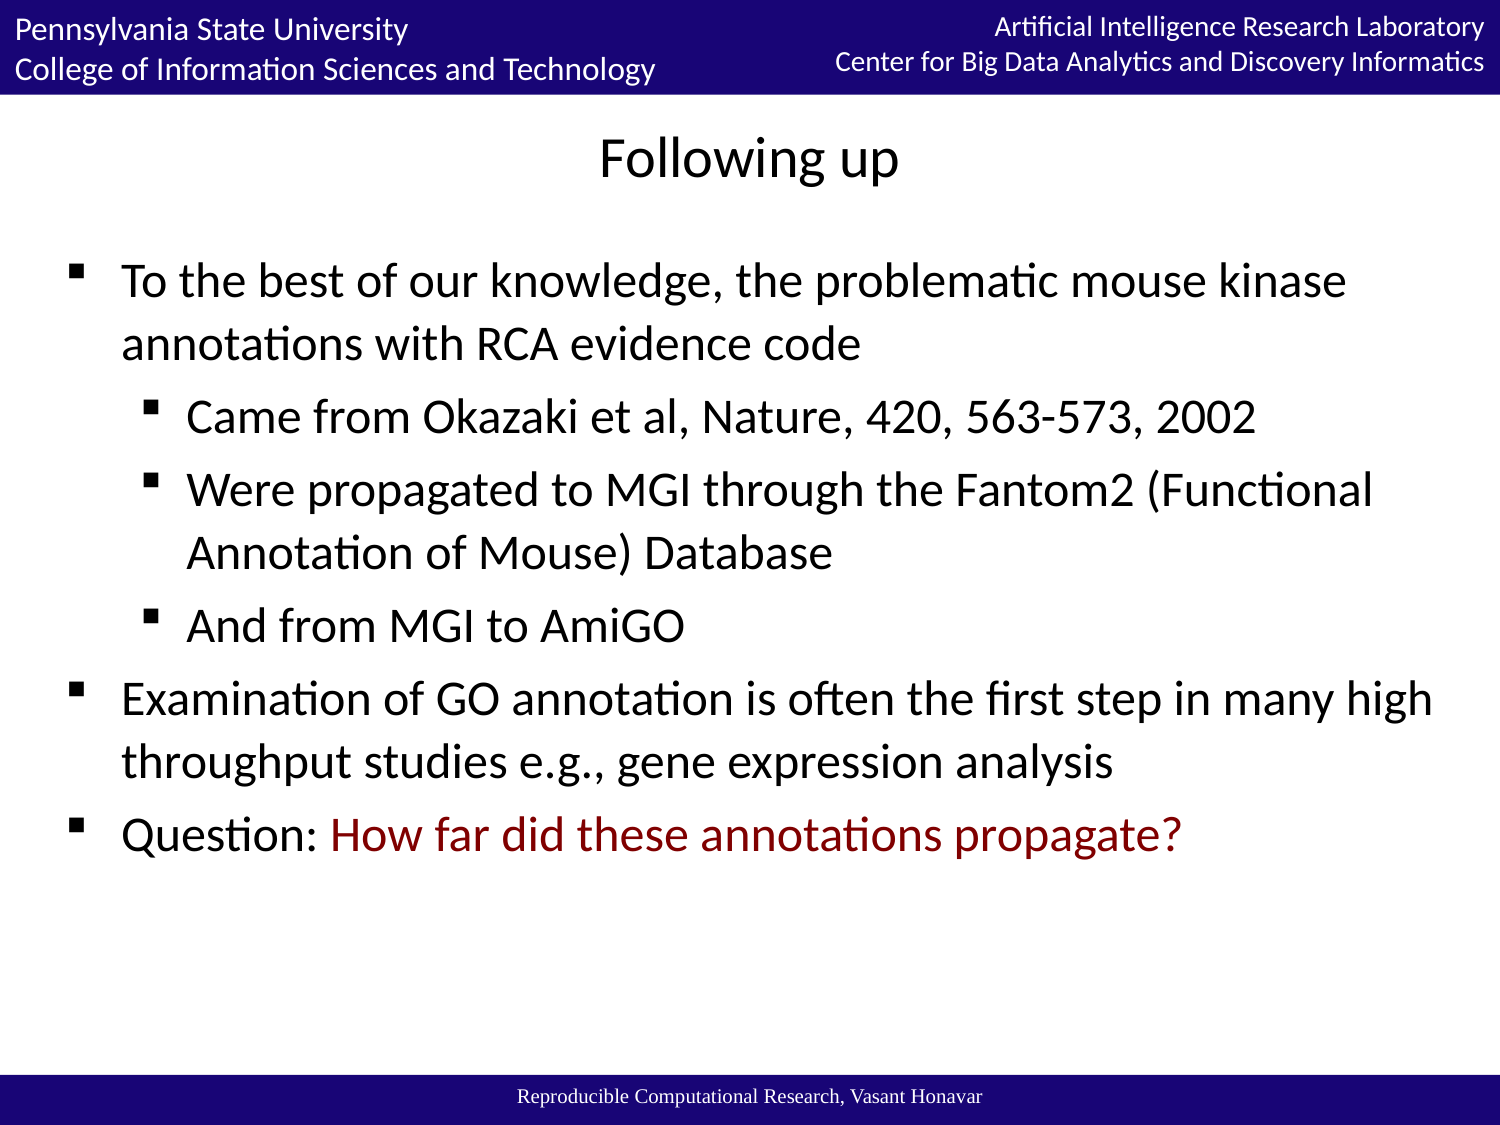

# Following up
To the best of our knowledge, the problematic mouse kinase annotations with RCA evidence code
Came from Okazaki et al, Nature, 420, 563-573, 2002
Were propagated to MGI through the Fantom2 (Functional Annotation of Mouse) Database
And from MGI to AmiGO
Examination of GO annotation is often the first step in many high throughput studies e.g., gene expression analysis
Question: How far did these annotations propagate?

Reproducible Computational Research, Vasant Honavar